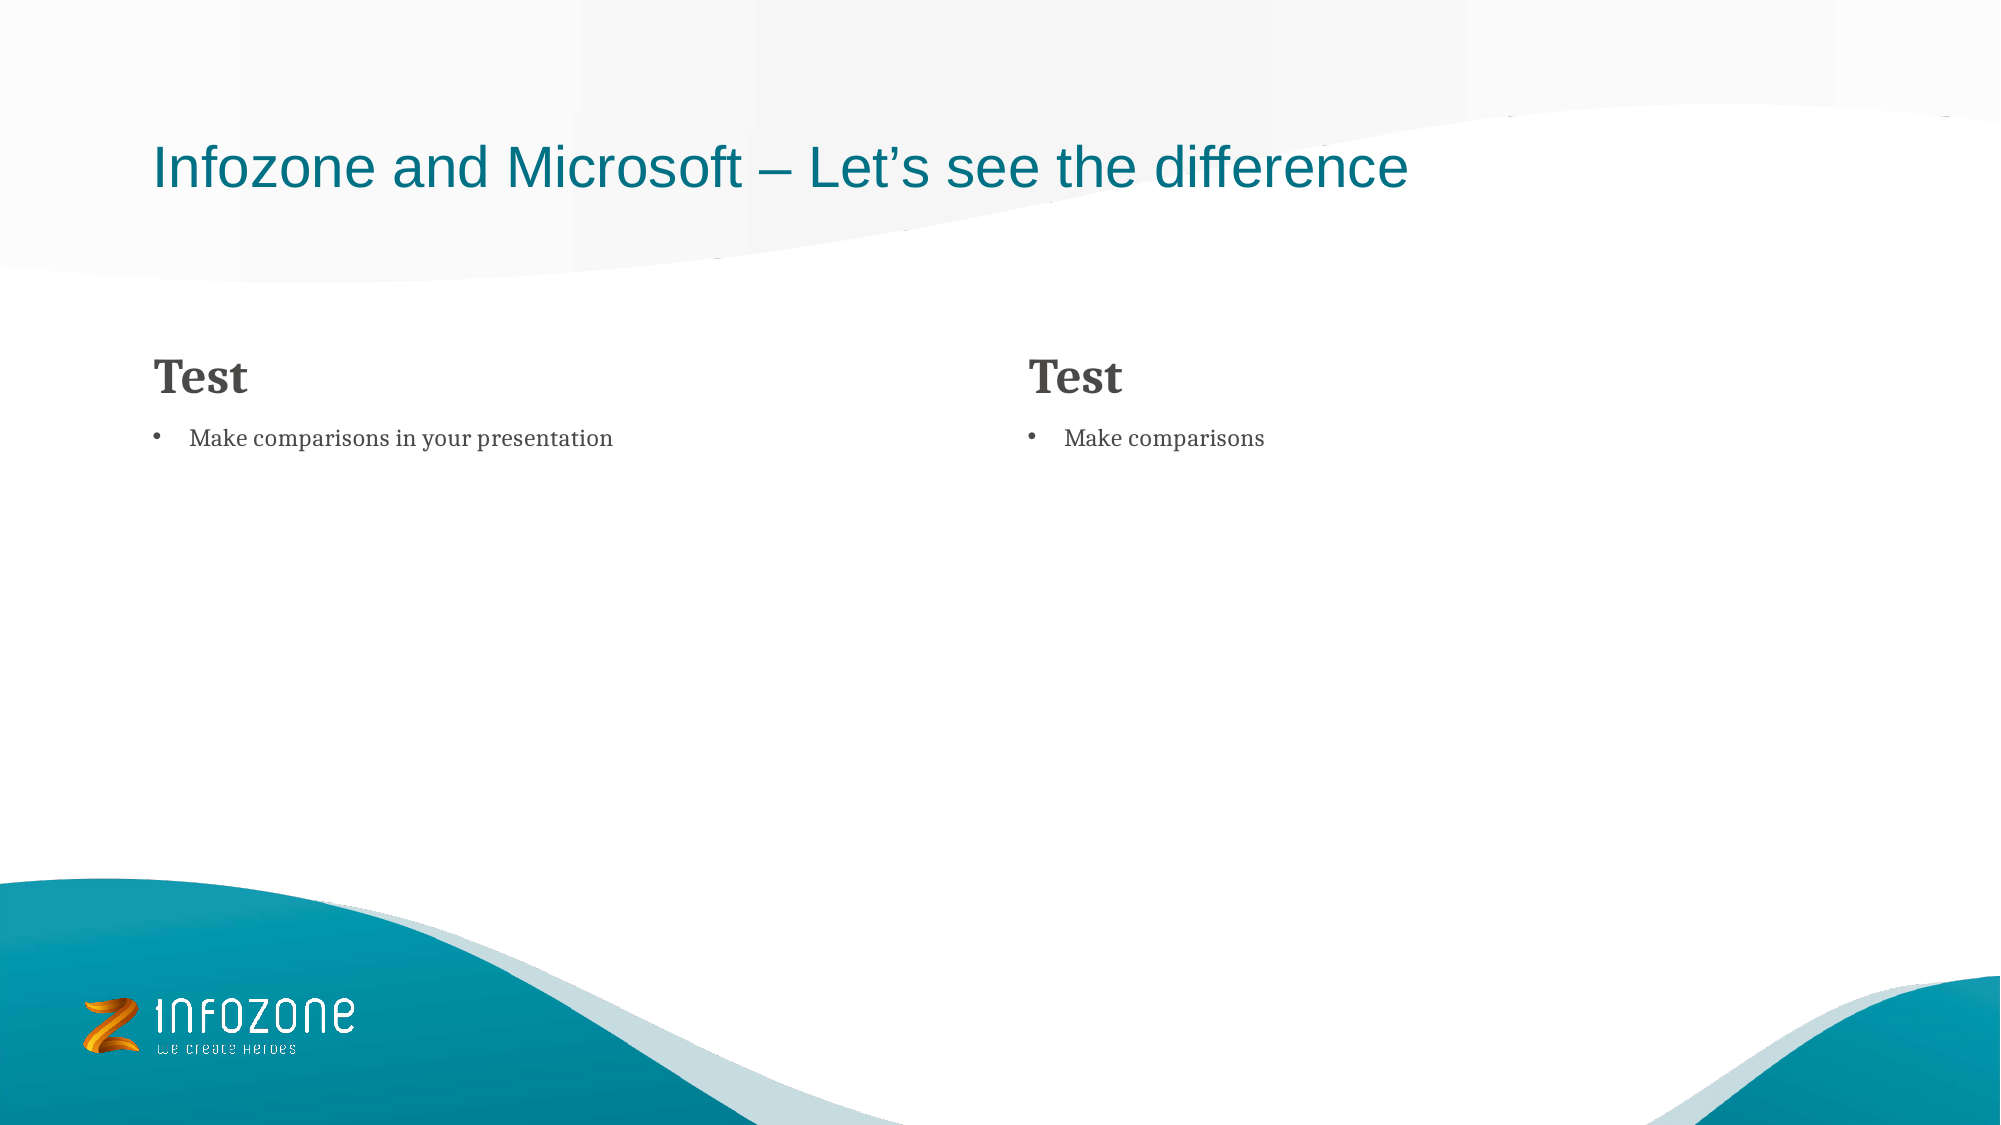

# Infozone and Microsoft – Let’s see the difference
Test
Test
Make comparisons in your presentation
Make comparisons